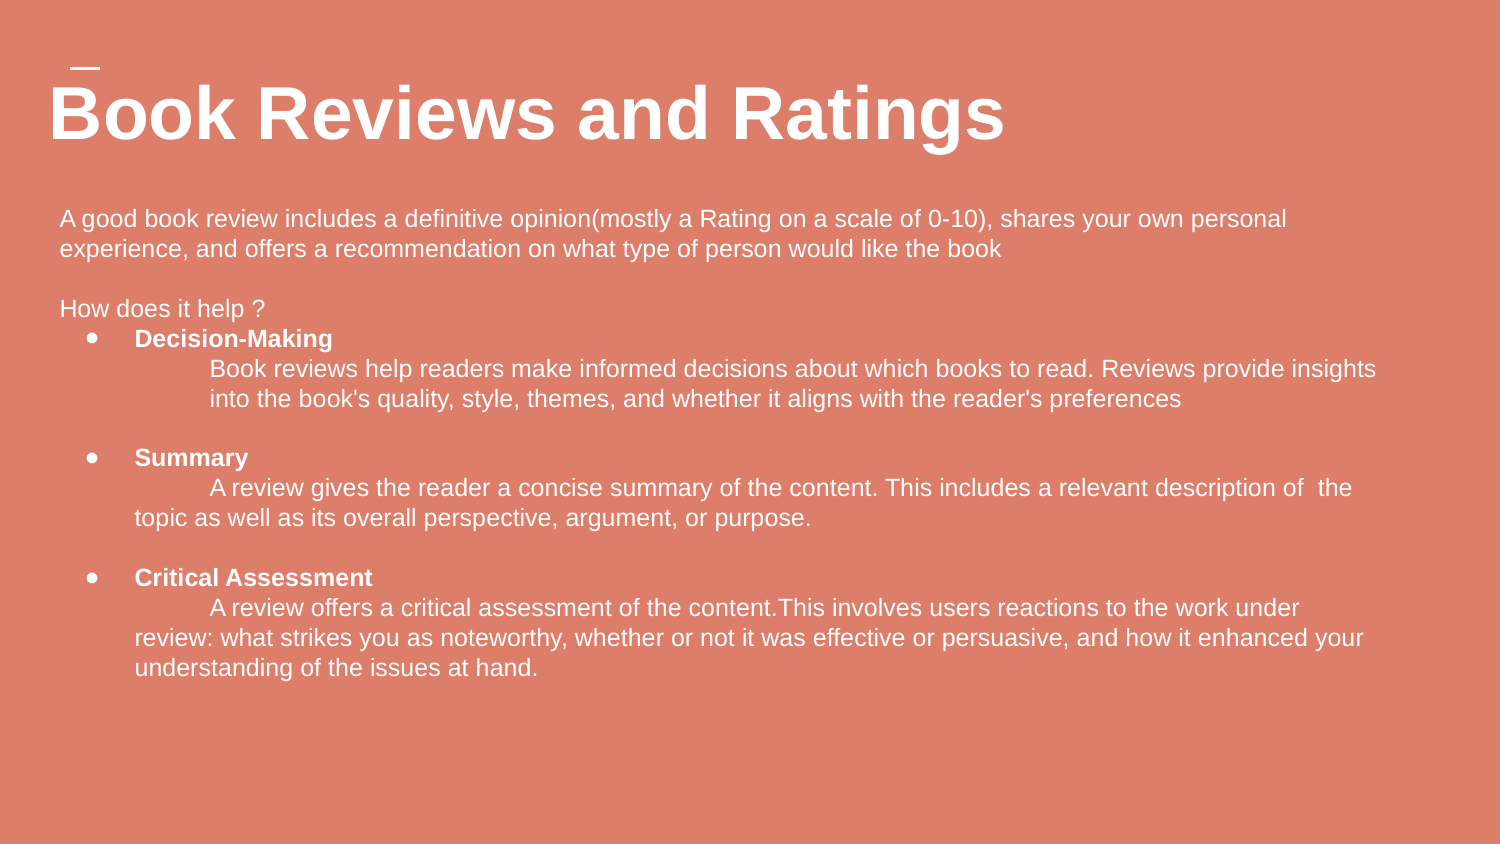

# Book Reviews and Ratings
A good book review includes a definitive opinion(mostly a Rating on a scale of 0-10), shares your own personal experience, and offers a recommendation on what type of person would like the book

How does it help ?
Decision-Making
Book reviews help readers make informed decisions about which books to read. Reviews provide insights into the book's quality, style, themes, and whether it aligns with the reader's preferences

Summary
A review gives the reader a concise summary of the content. This includes a relevant description of  the topic as well as its overall perspective, argument, or purpose.

Critical Assessment
A review offers a critical assessment of the content.This involves users reactions to the work under review: what strikes you as noteworthy, whether or not it was effective or persuasive, and how it enhanced your understanding of the issues at hand.